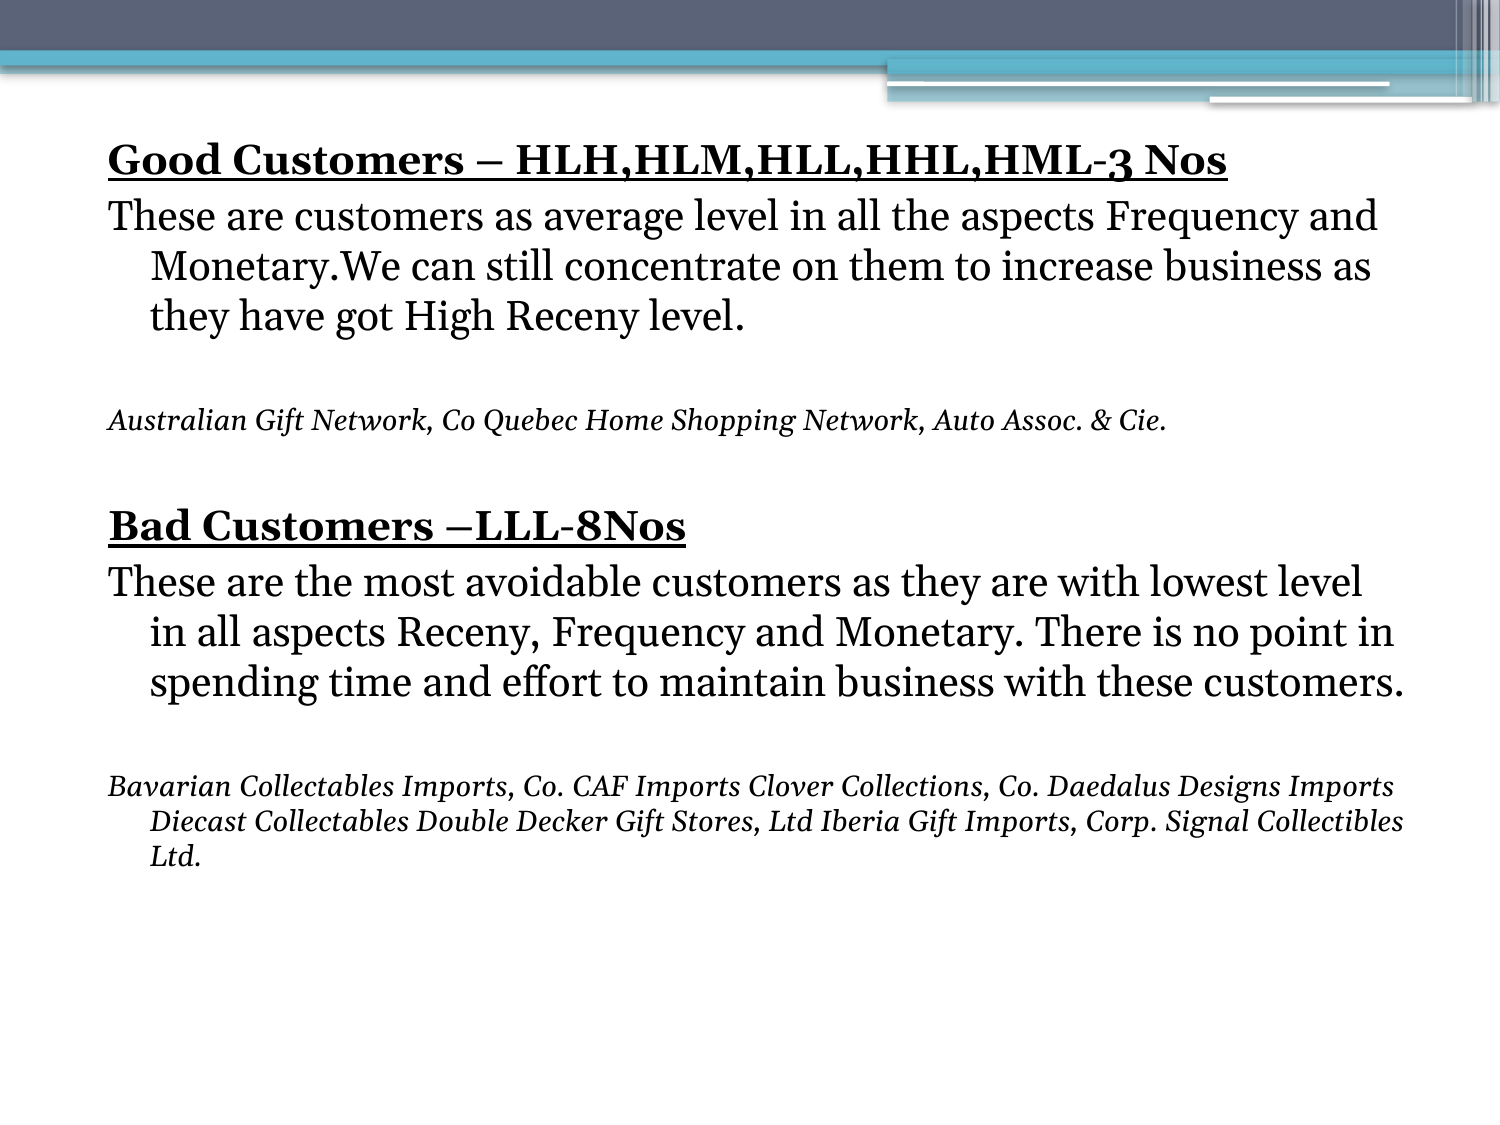

Good Customers – HLH,HLM,HLL,HHL,HML-3 Nos
These are customers as average level in all the aspects Frequency and Monetary.We can still concentrate on them to increase business as they have got High Receny level.

Australian Gift Network, Co Quebec Home Shopping Network, Auto Assoc. & Cie.

Bad Customers –LLL-8Nos
These are the most avoidable customers as they are with lowest level in all aspects Receny, Frequency and Monetary. There is no point in spending time and effort to maintain business with these customers.

Bavarian Collectables Imports, Co. CAF Imports Clover Collections, Co. Daedalus Designs Imports Diecast Collectables Double Decker Gift Stores, Ltd Iberia Gift Imports, Corp. Signal Collectibles Ltd.